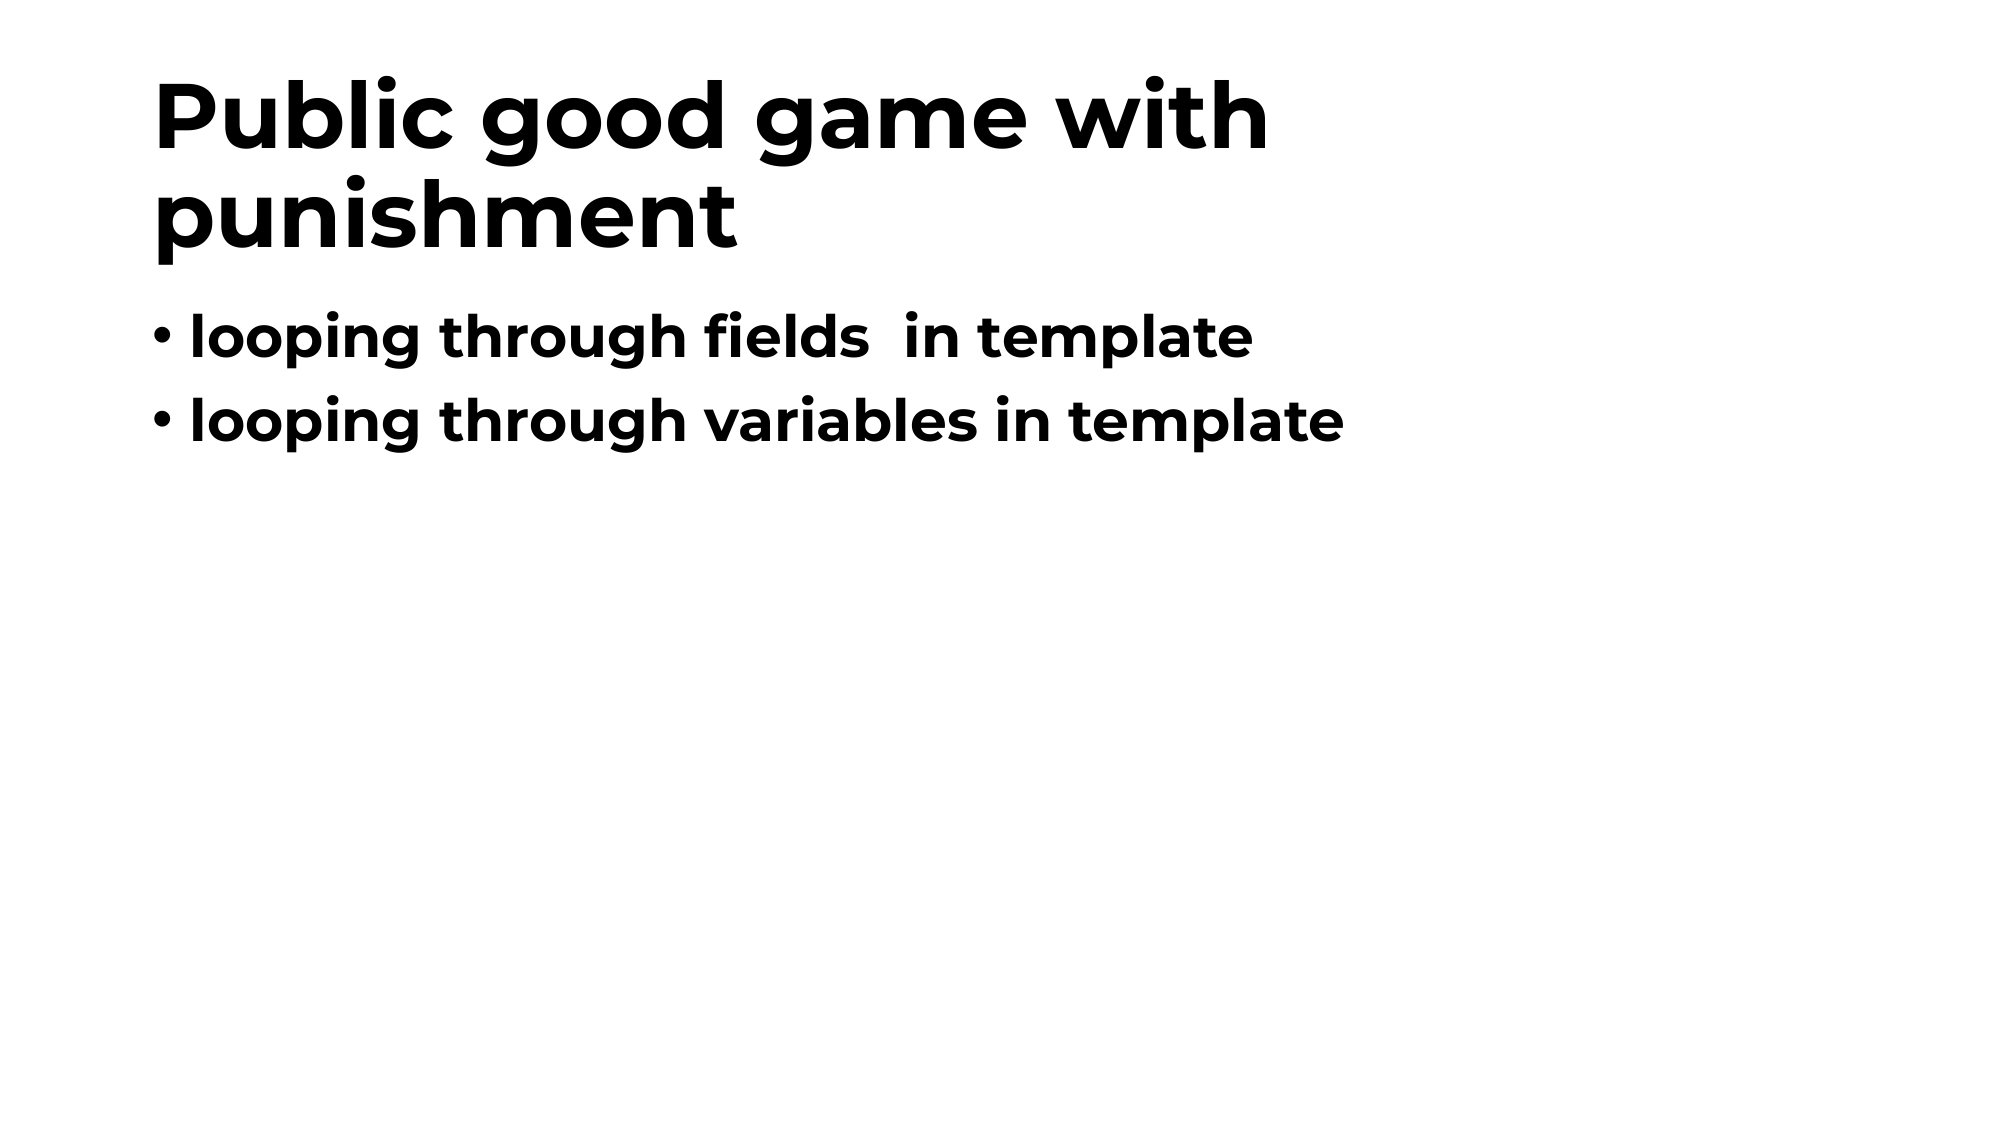

# Public good game with punishment
looping through fields  in template
looping through variables in template